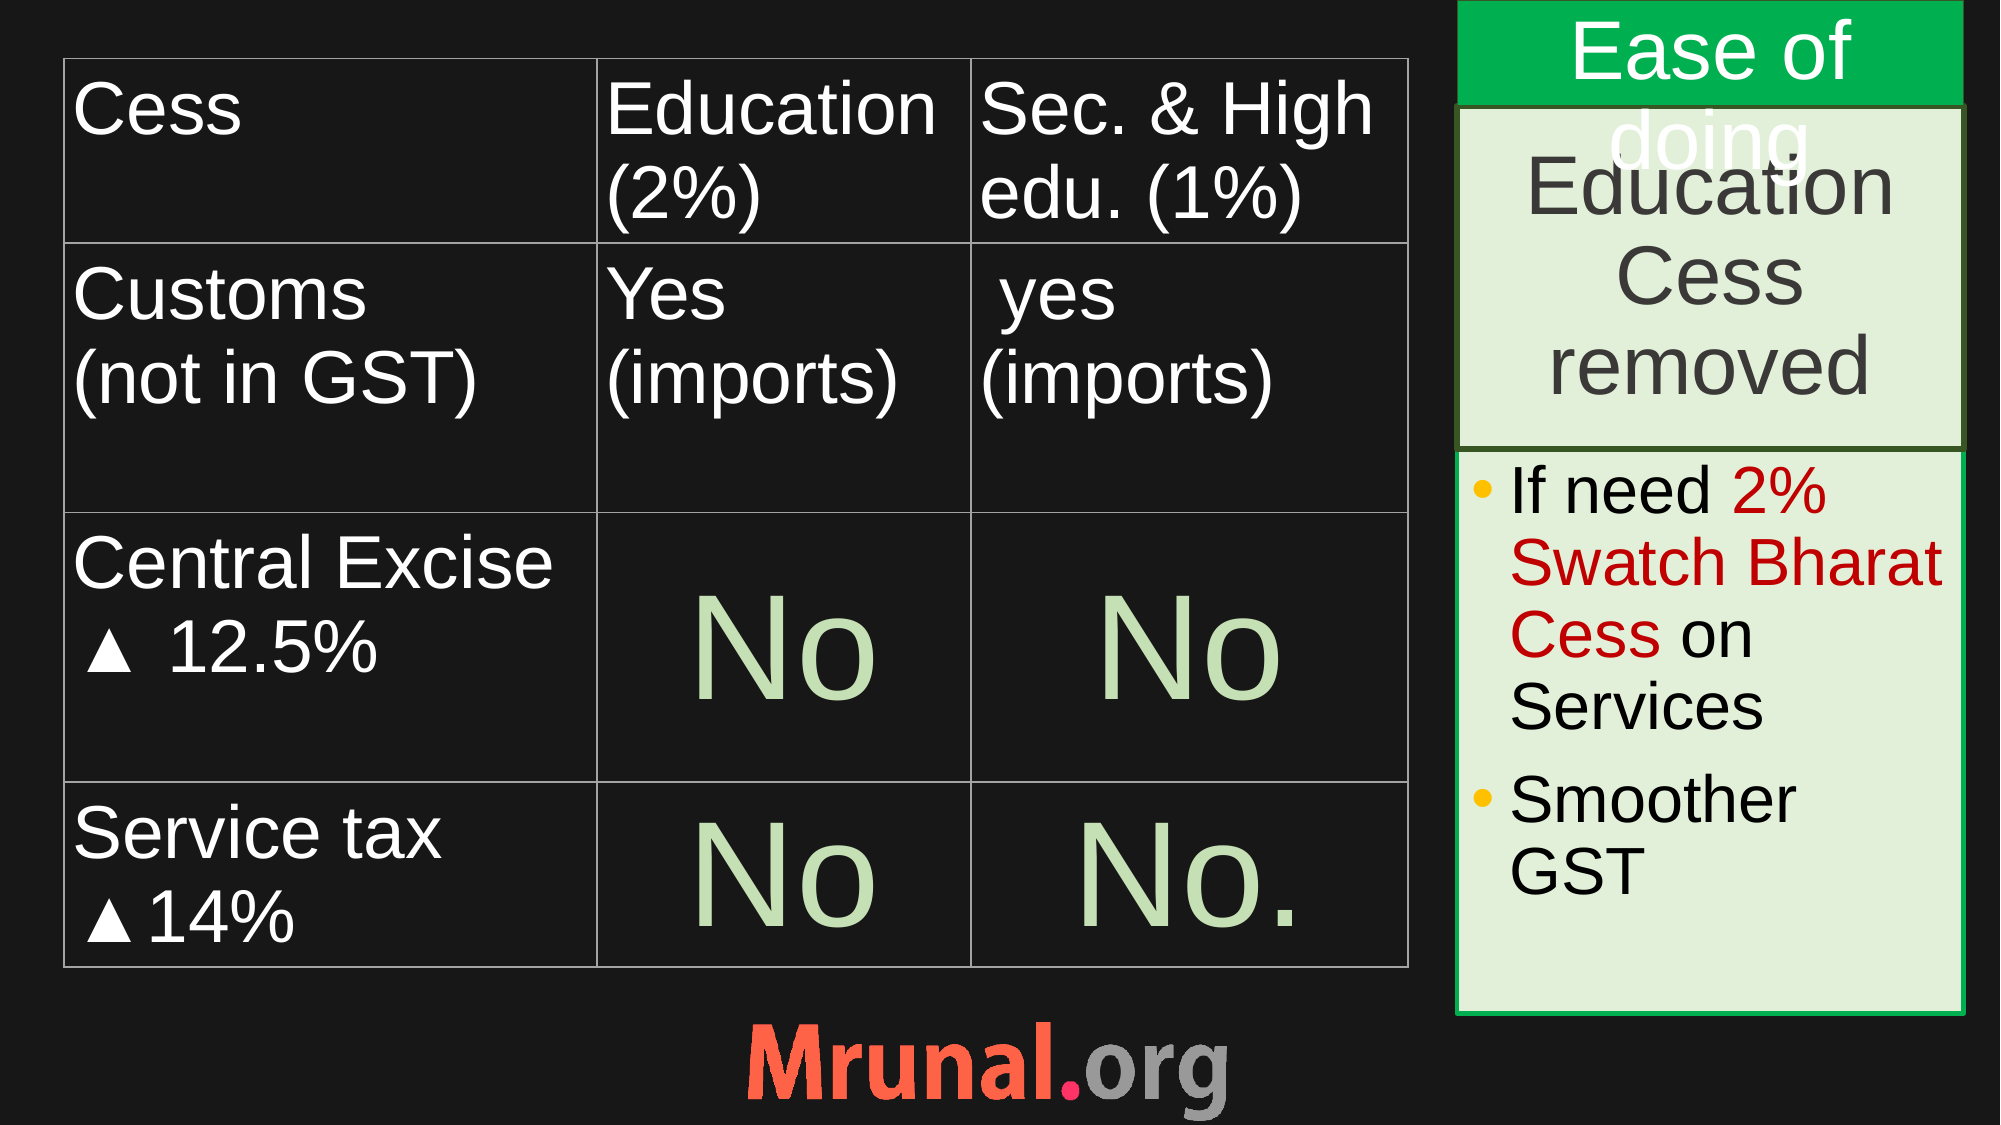

Ease of doing
| Cess | Education (2%) | Sec. & High edu. (1%) |
| --- | --- | --- |
| Customs (not in GST) | Yes (imports) | yes (imports) |
| Central Excise ▲ 12.5% | No | No |
| Service tax ▲14% | No | No. |
# Education Cess removed
If need 2% Swatch Bharat Cess on Services
Smoother GST